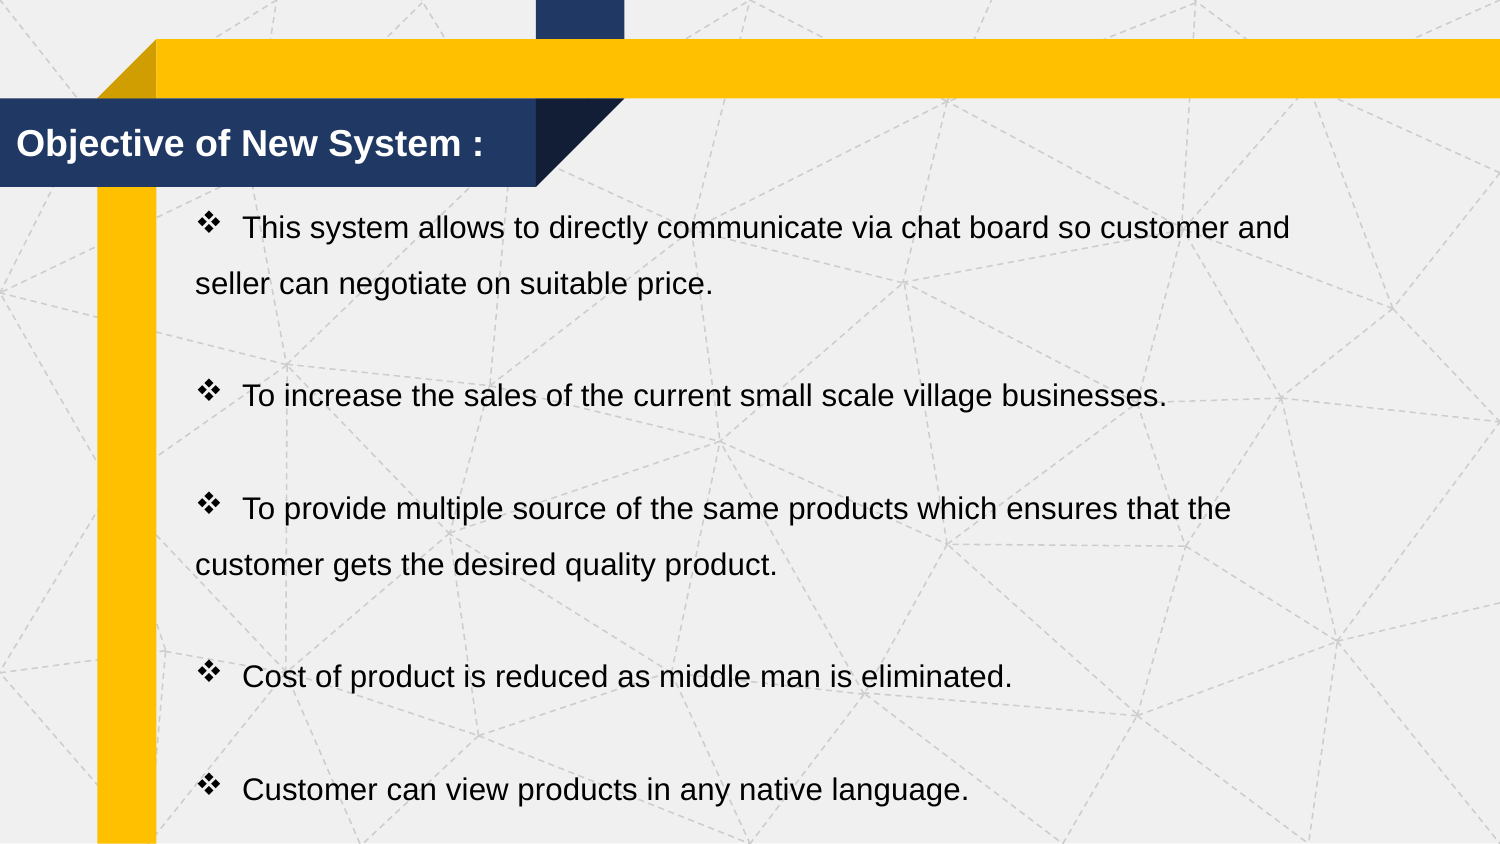

Objective of New System :
This system allows to directly communicate via chat board so customer and
seller can negotiate on suitable price.

To increase the sales of the current small scale village businesses.

To provide multiple source of the same products which ensures that the
customer gets the desired quality product.

Cost of product is reduced as middle man is eliminated.

Customer can view products in any native language.